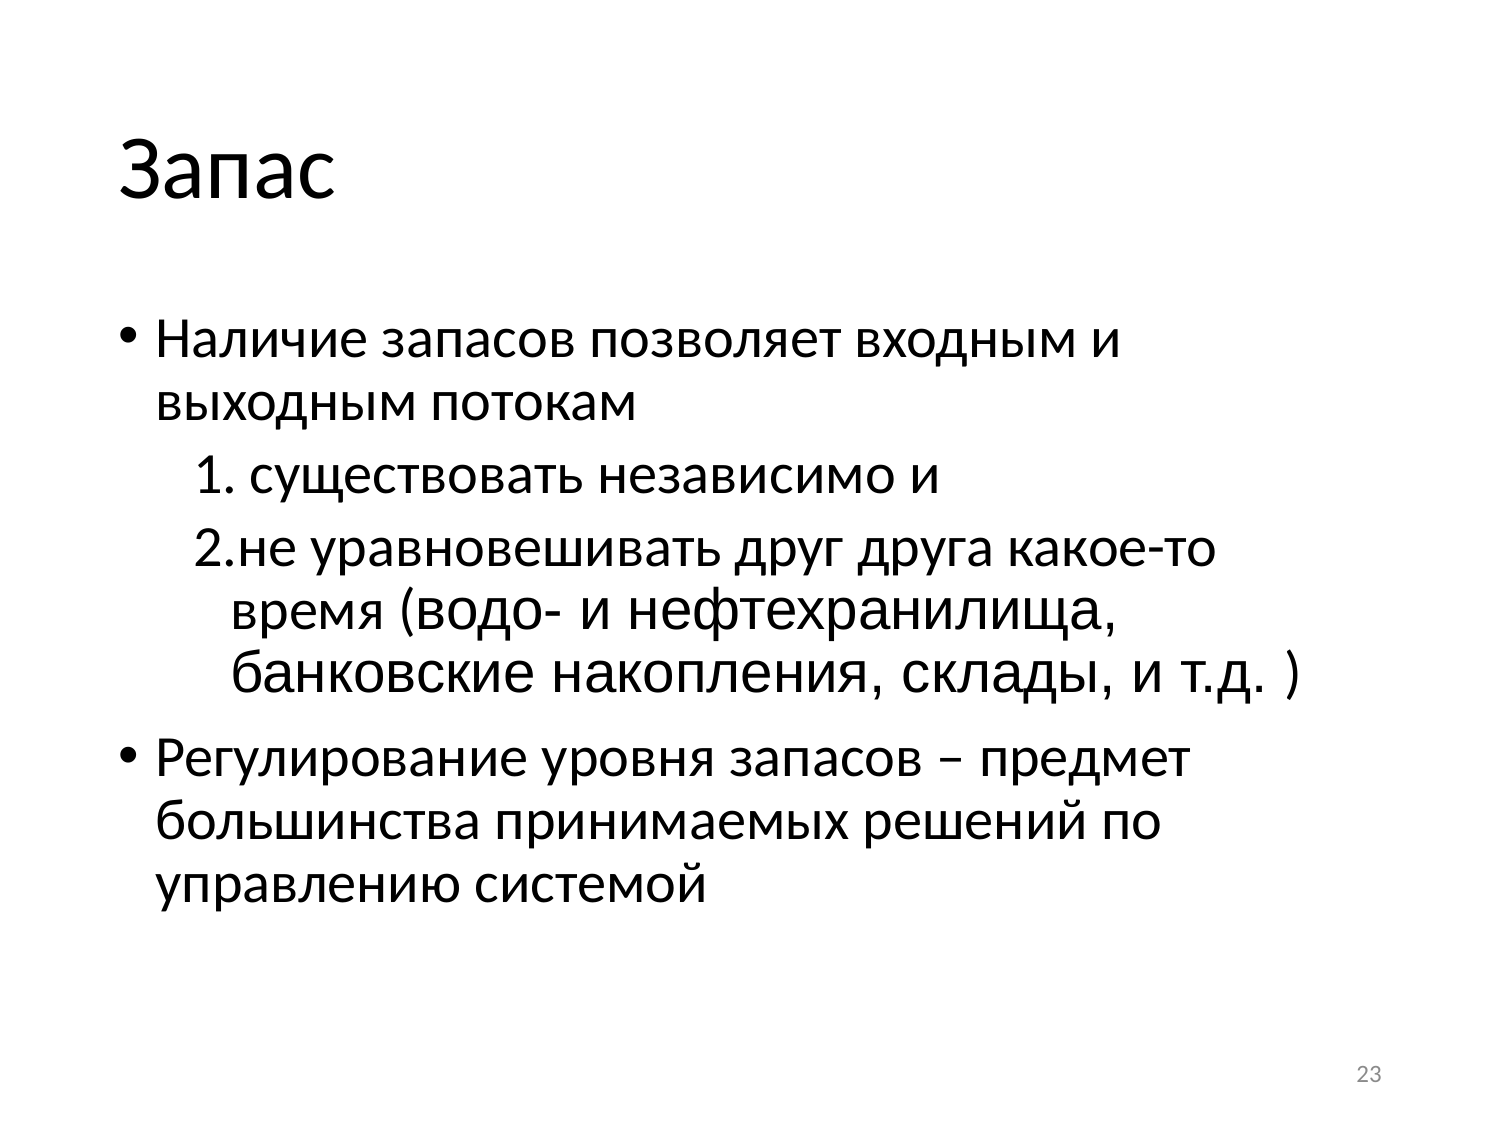

# Запас
Наличие запасов позволяет входным и выходным потокам
существовать независимо и
не уравновешивать друг друга какое-то время (водо- и нефтехранилища, банковские накопления, склады, и т.д. )
Регулирование уровня запасов – предмет большинства принимаемых решений по управлению системой

23